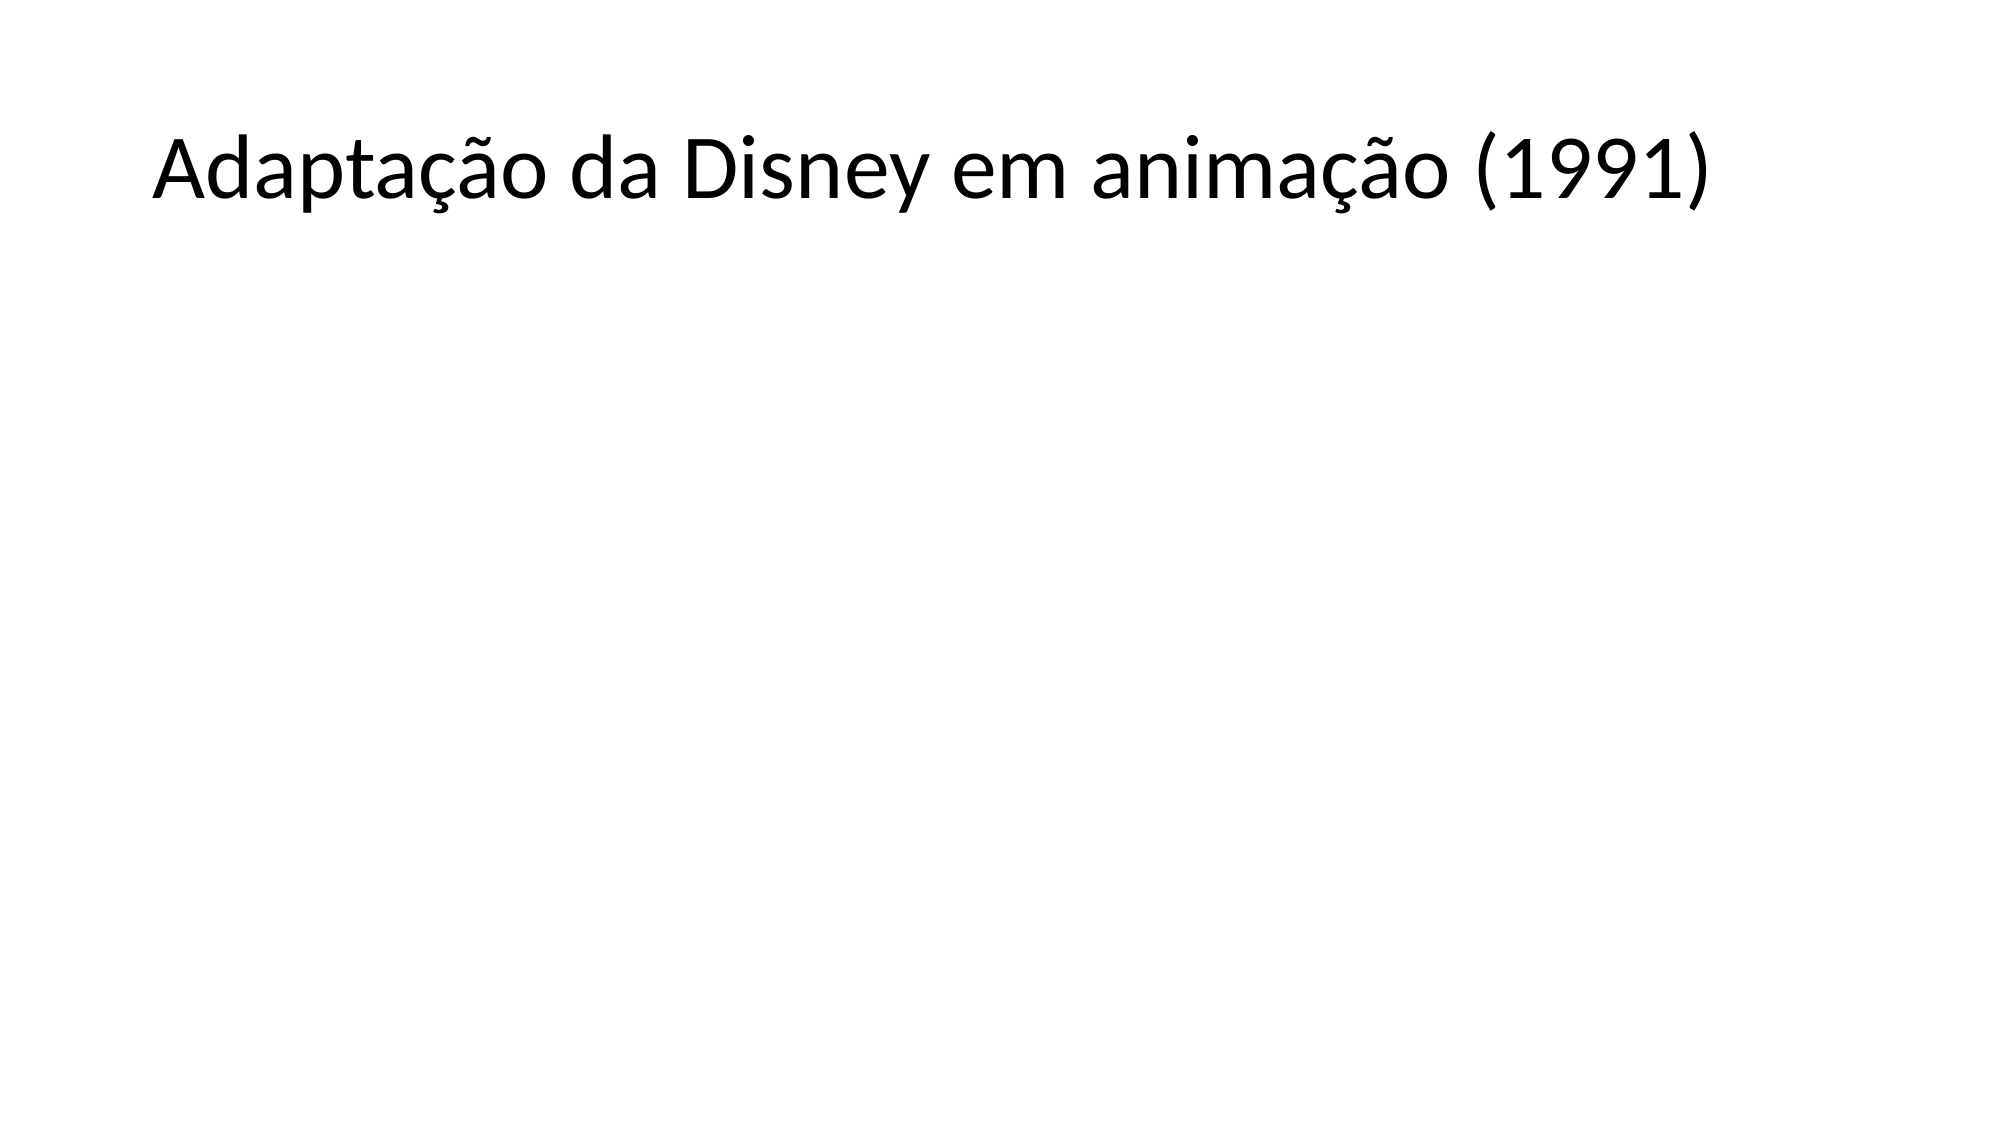

# Adaptação da Disney em animação (1991)